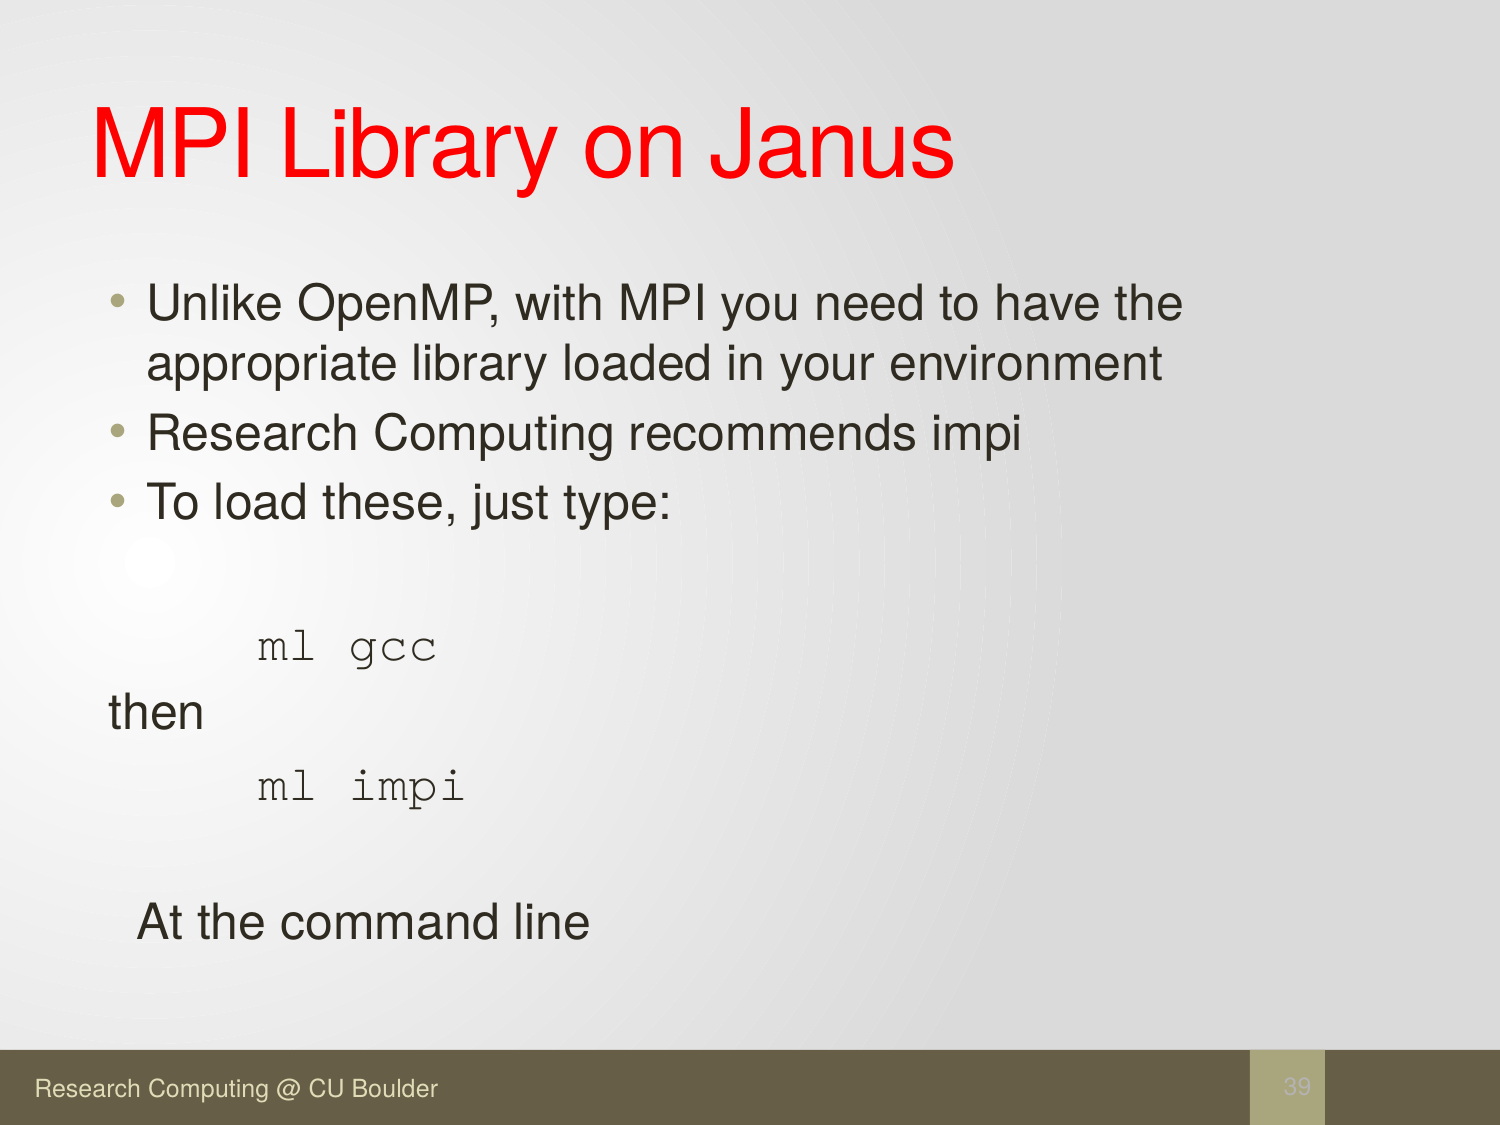

# MPI Library on Janus
Unlike OpenMP, with MPI you need to have the appropriate library loaded in your environment
Research Computing recommends impi
To load these, just type:

	ml gcc
then
	ml impi

  At the command line
39